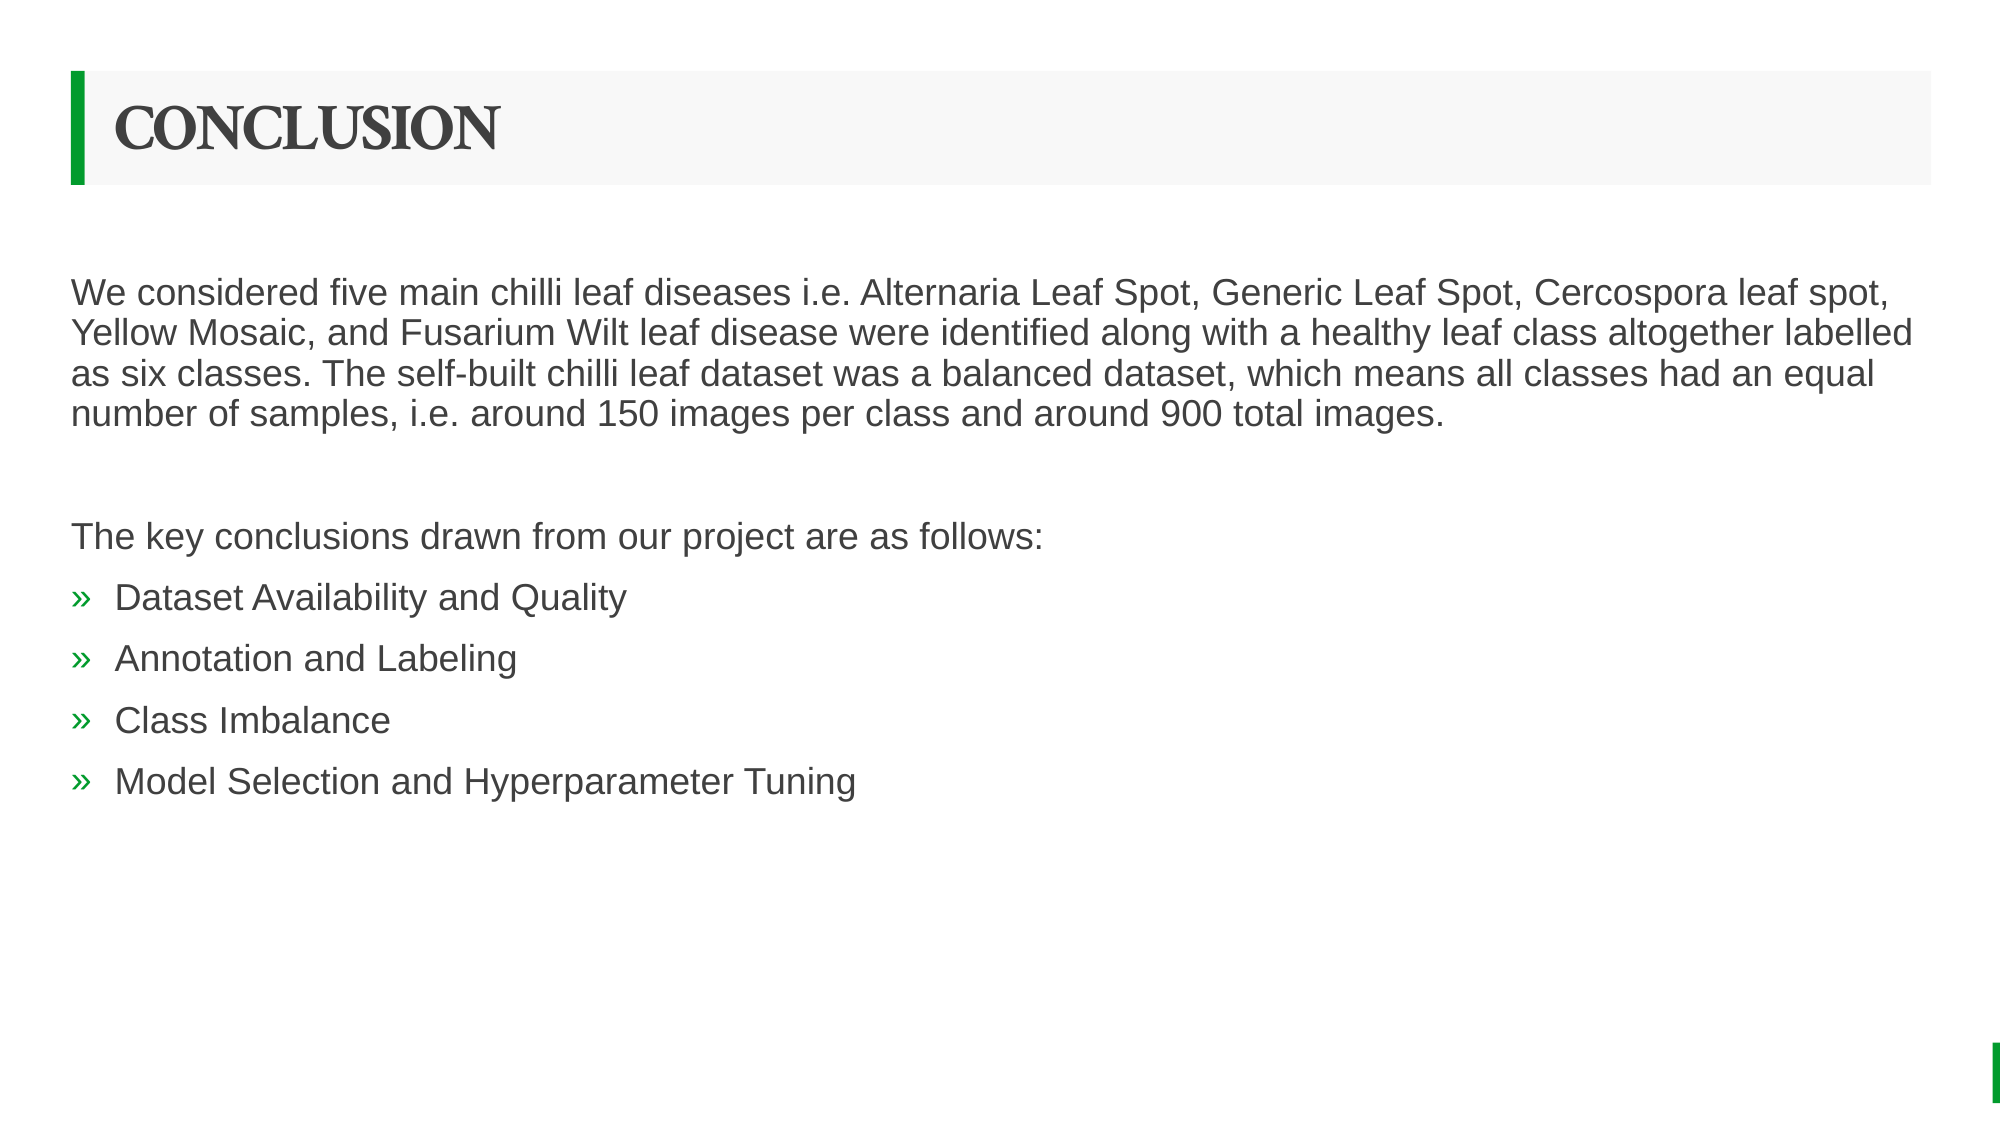

# CONCLUSION
We considered five main chilli leaf diseases i.e. Alternaria Leaf Spot, Generic Leaf Spot, Cercospora leaf spot, Yellow Mosaic, and Fusarium Wilt leaf disease were identified along with a healthy leaf class altogether labelled as six classes. The self-built chilli leaf dataset was a balanced dataset, which means all classes had an equal number of samples, i.e. around 150 images per class and around 900 total images.

The key conclusions drawn from our project are as follows:
Dataset Availability and Quality
Annotation and Labeling
Class Imbalance
Model Selection and Hyperparameter Tuning